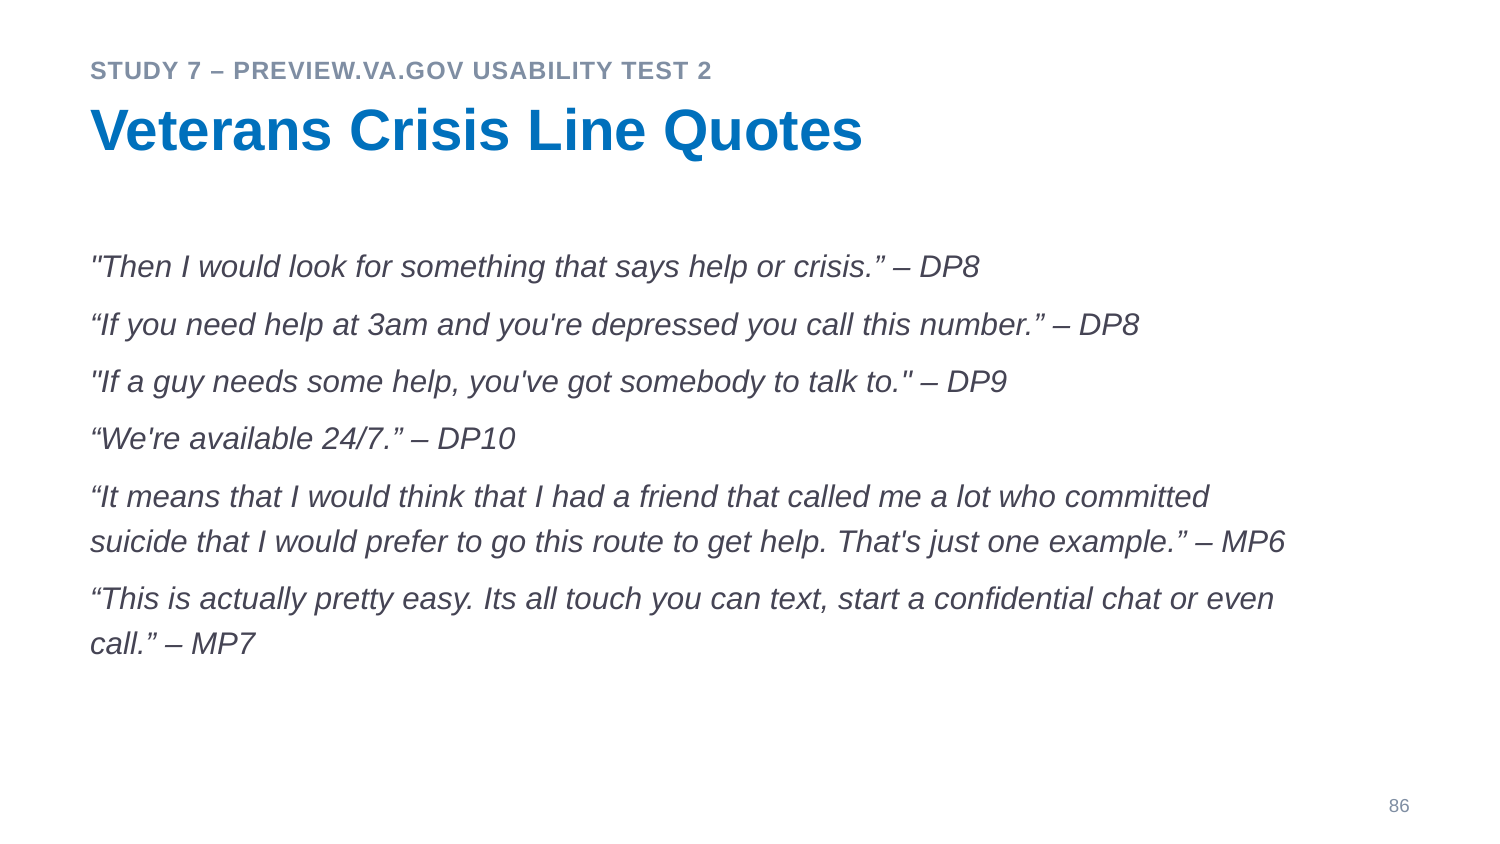

Study 7 – Preview.va.gov Usability Test 2
# Veterans Crisis Line Quotes
"Then I would look for something that says help or crisis.” – DP8
“If you need help at 3am and you're depressed you call this number.” – DP8
"If a guy needs some help, you've got somebody to talk to." – DP9
“We're available 24/7.” – DP10
“It means that I would think that I had a friend that called me a lot who committed suicide that I would prefer to go this route to get help. That's just one example.” – MP6
“This is actually pretty easy. Its all touch you can text, start a confidential chat or even call.” – MP7

86